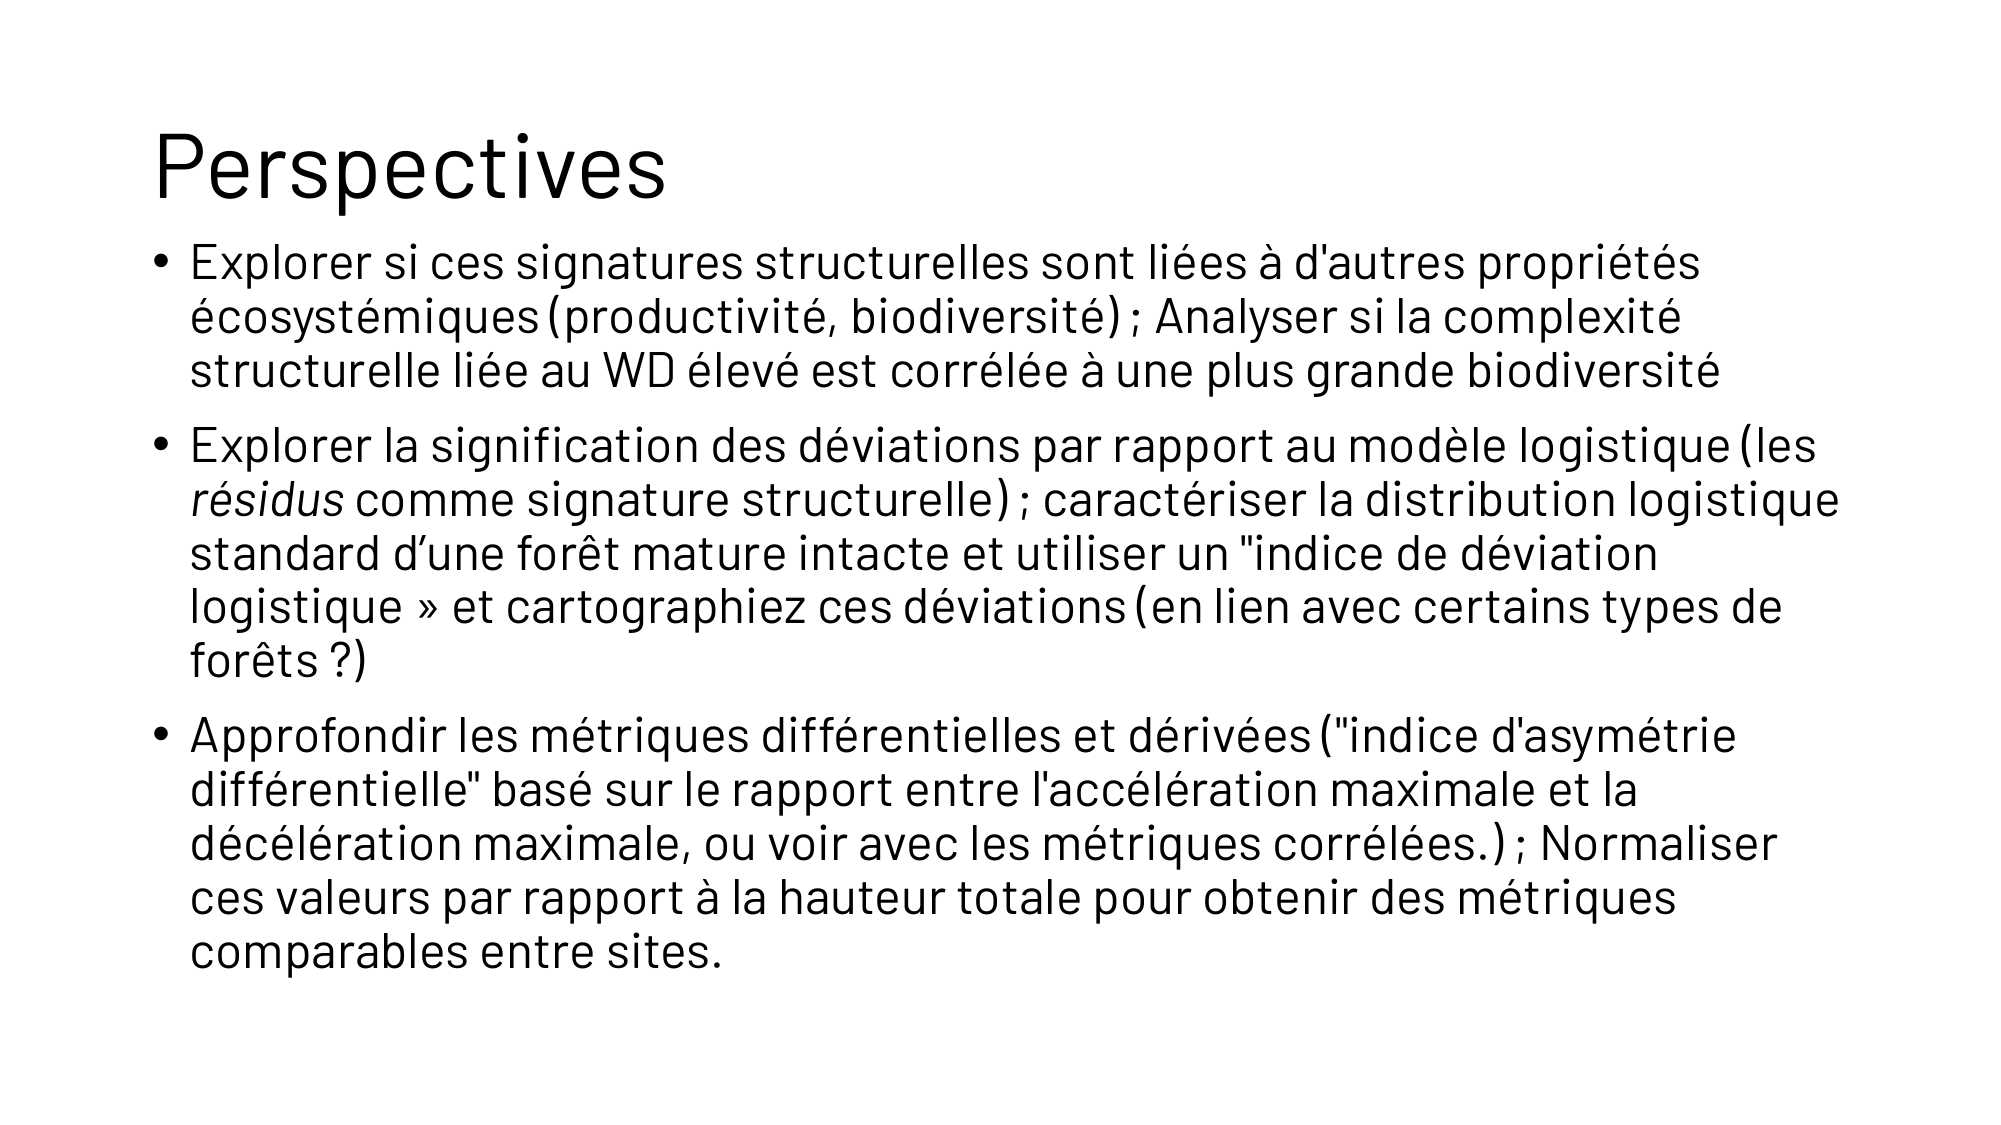

# Perspectives
Explorer si ces signatures structurelles sont liées à d'autres propriétés écosystémiques (productivité, biodiversité) ; Analyser si la complexité structurelle liée au WD élevé est corrélée à une plus grande biodiversité
Explorer la signification des déviations par rapport au modèle logistique (les résidus comme signature structurelle) ; caractériser la distribution logistique standard d’une forêt mature intacte et utiliser un "indice de déviation logistique » et cartographiez ces déviations (en lien avec certains types de forêts ?)
Approfondir les métriques différentielles et dérivées ("indice d'asymétrie différentielle" basé sur le rapport entre l'accélération maximale et la décélération maximale, ou voir avec les métriques corrélées.) ; Normaliser ces valeurs par rapport à la hauteur totale pour obtenir des métriques comparables entre sites.